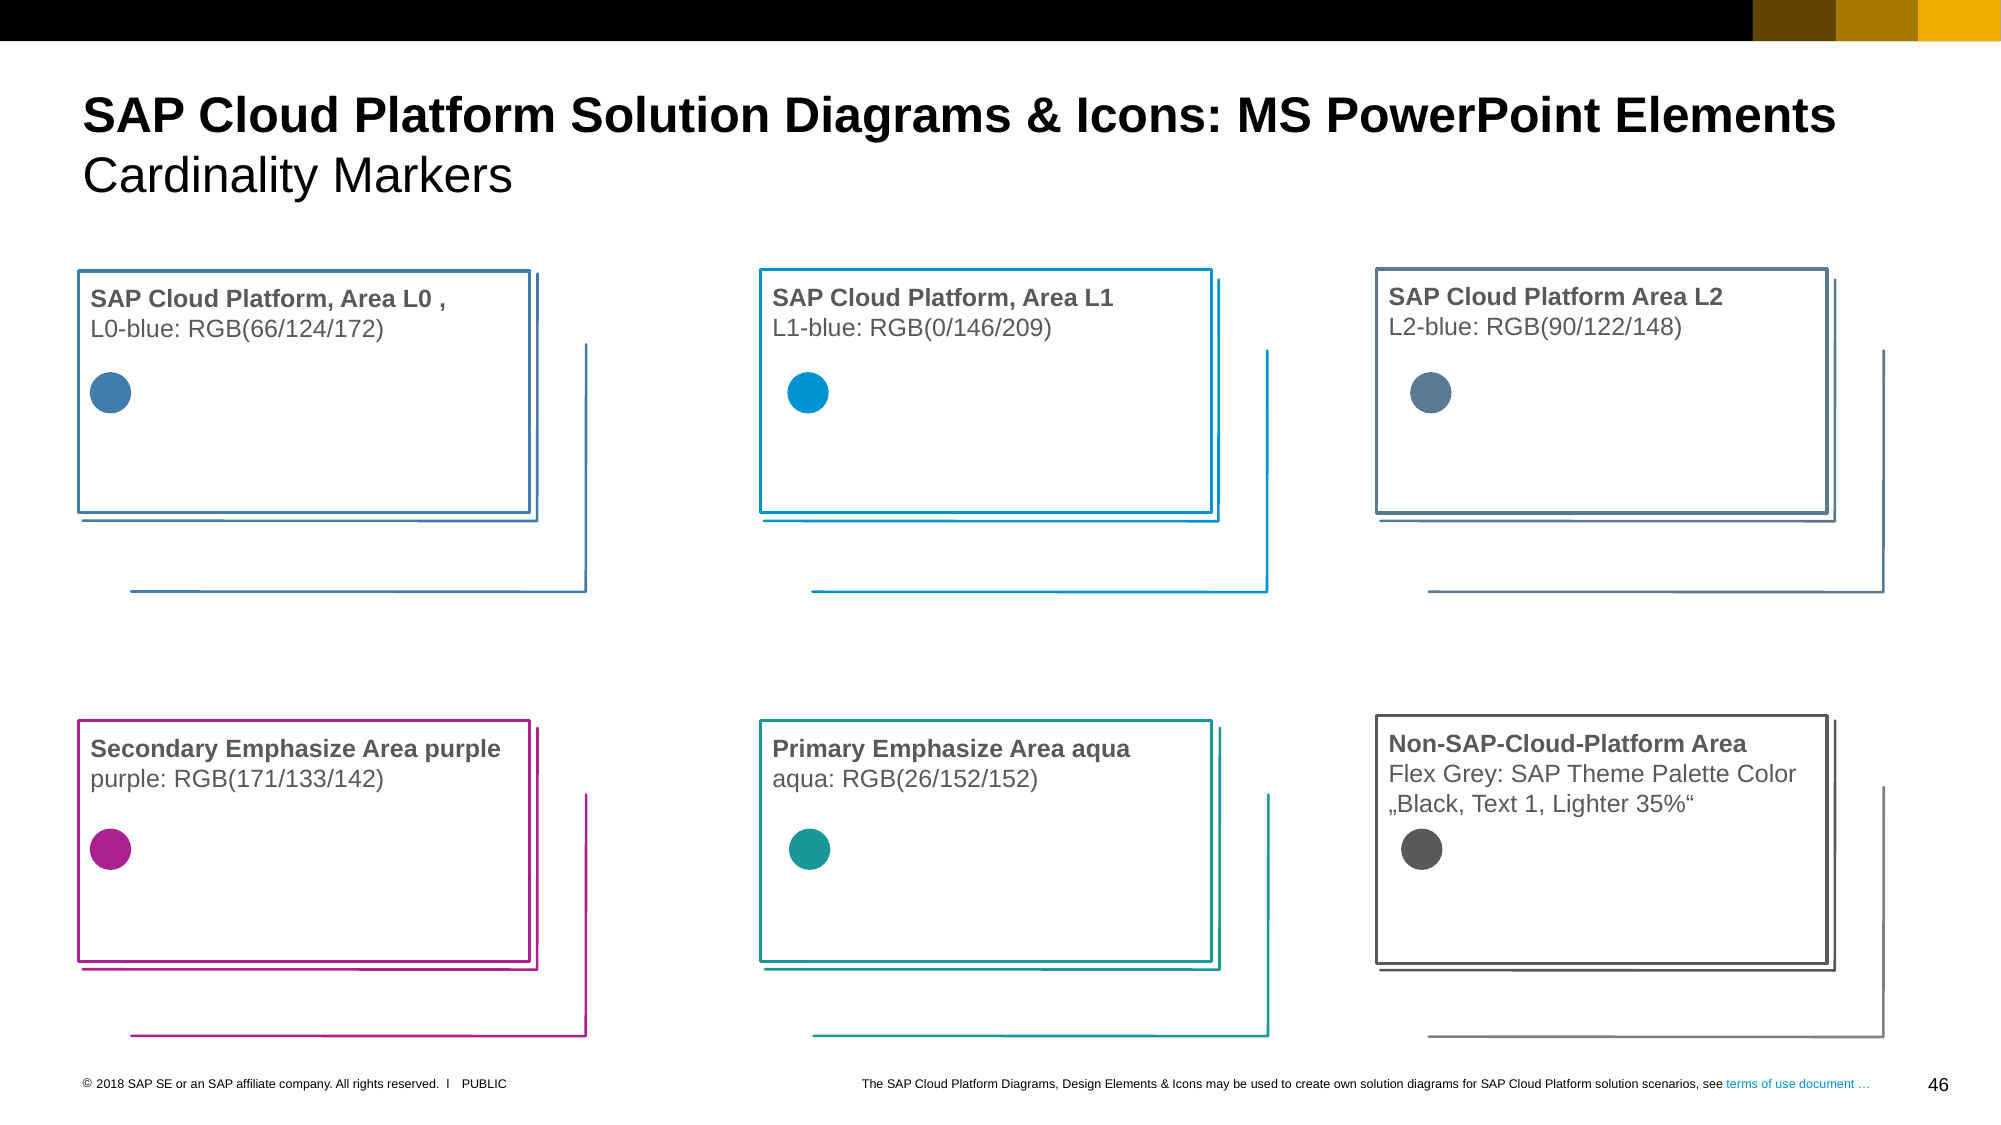

# SAP Cloud Platform Solution Diagrams & Icons: MS PowerPoint Elements Cardinality Markers

SAP Cloud Platform Area L2
L2-blue: RGB(90/122/148)
SAP Cloud Platform, Area L1
L1-blue: RGB(0/146/209)

SAP Cloud Platform, Area L0 ,
L0-blue: RGB(66/124/172)

Non-SAP-Cloud-Platform Area
Flex Grey: SAP Theme Palette Color „Black, Text 1, Lighter 35%“

Secondary Emphasize Area purple
purple: RGB(171/133/142)
Primary Emphasize Area aqua
aqua: RGB(26/152/152)